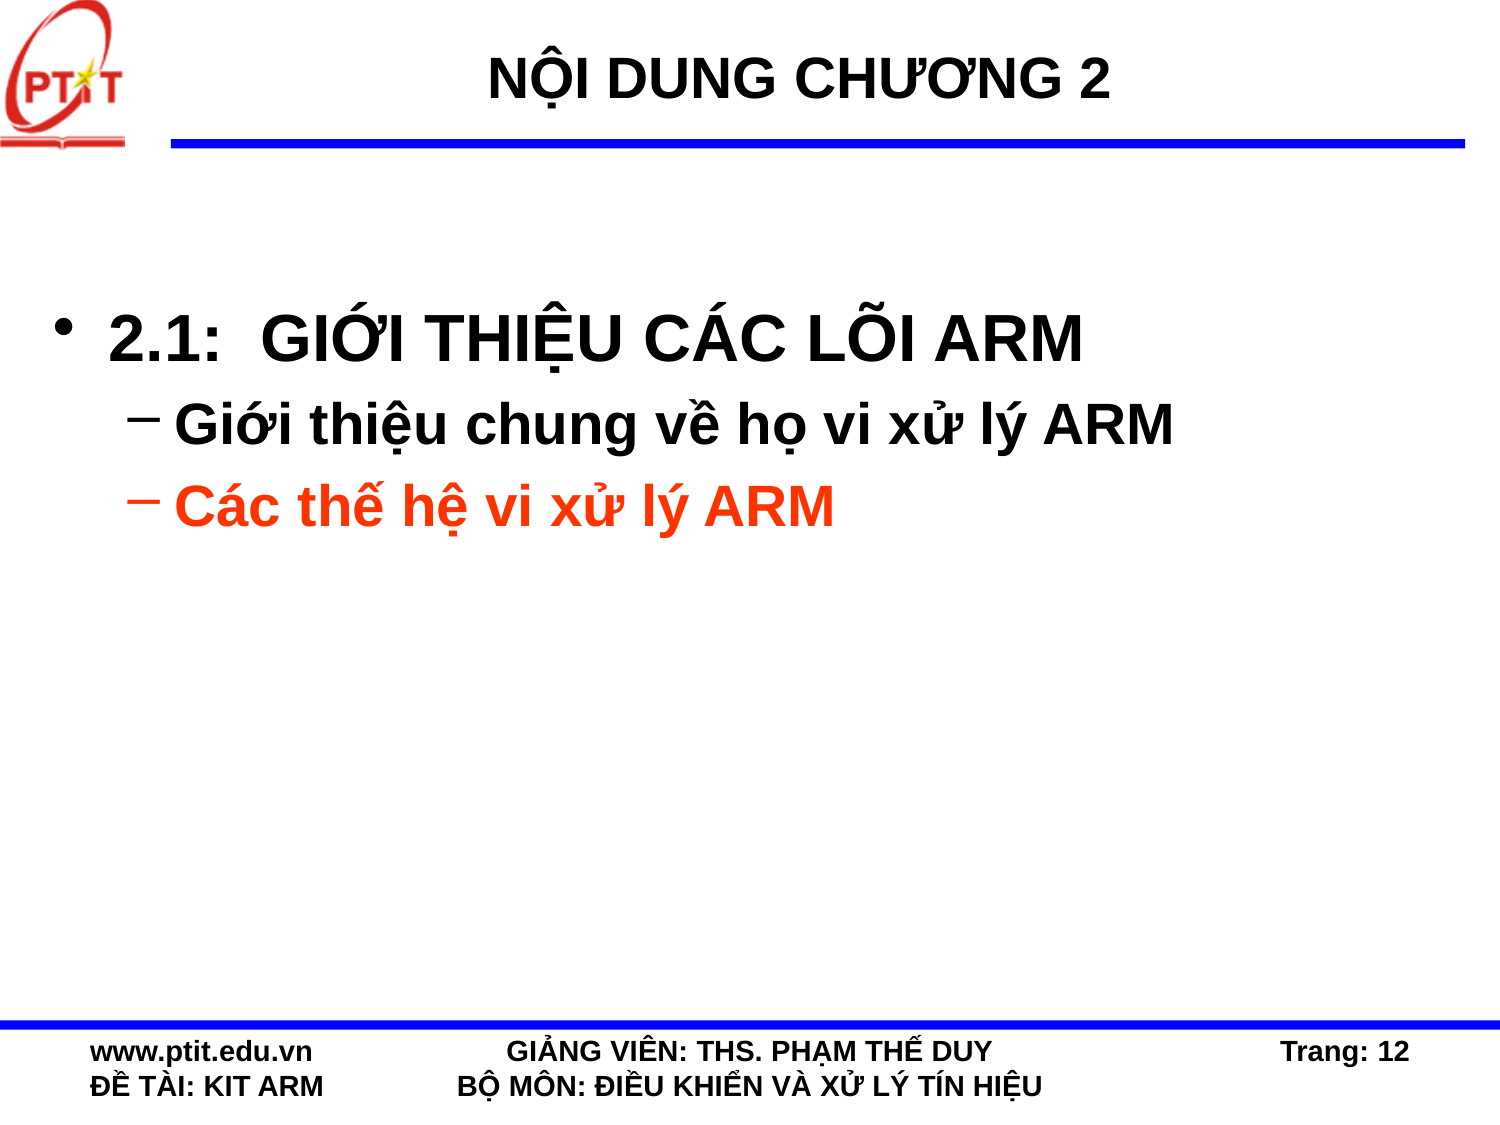

# NỘI DUNG CHƯƠNG 2
2.1:  GIỚI THIỆU CÁC LÕI ARM
Giới thiệu chung về họ vi xử lý ARM
Các thế hệ vi xử lý ARM
www.ptit.edu.vn
ĐỀ TÀI: KIT ARM
GIẢNG VIÊN: THS. PHẠM THẾ DUY
BỘ MÔN: ĐIỀU KHIỂN VÀ XỬ LÝ TÍN HIỆU
Trang: 12